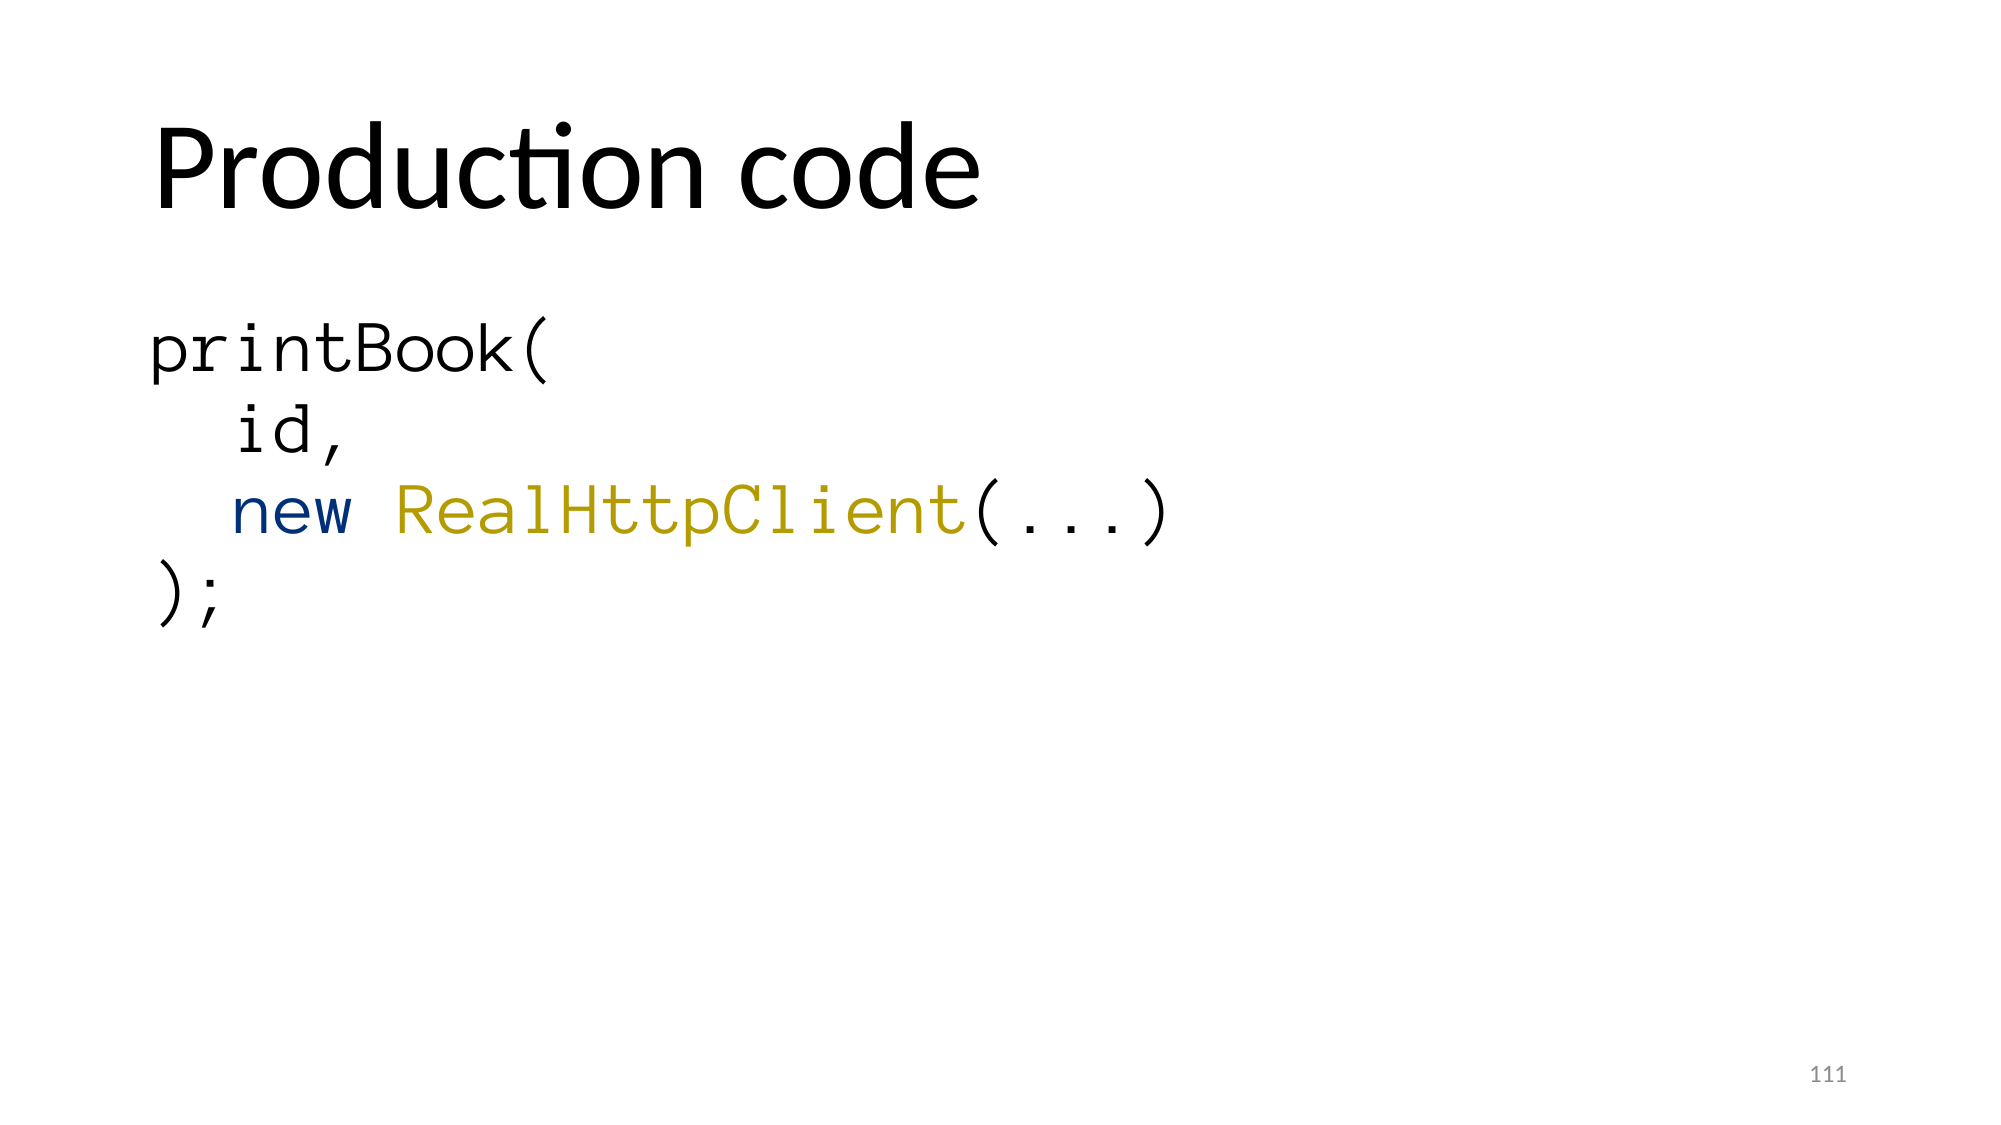

# Production code
printBook(
  id,
  new RealHttpClient(...)
);
111